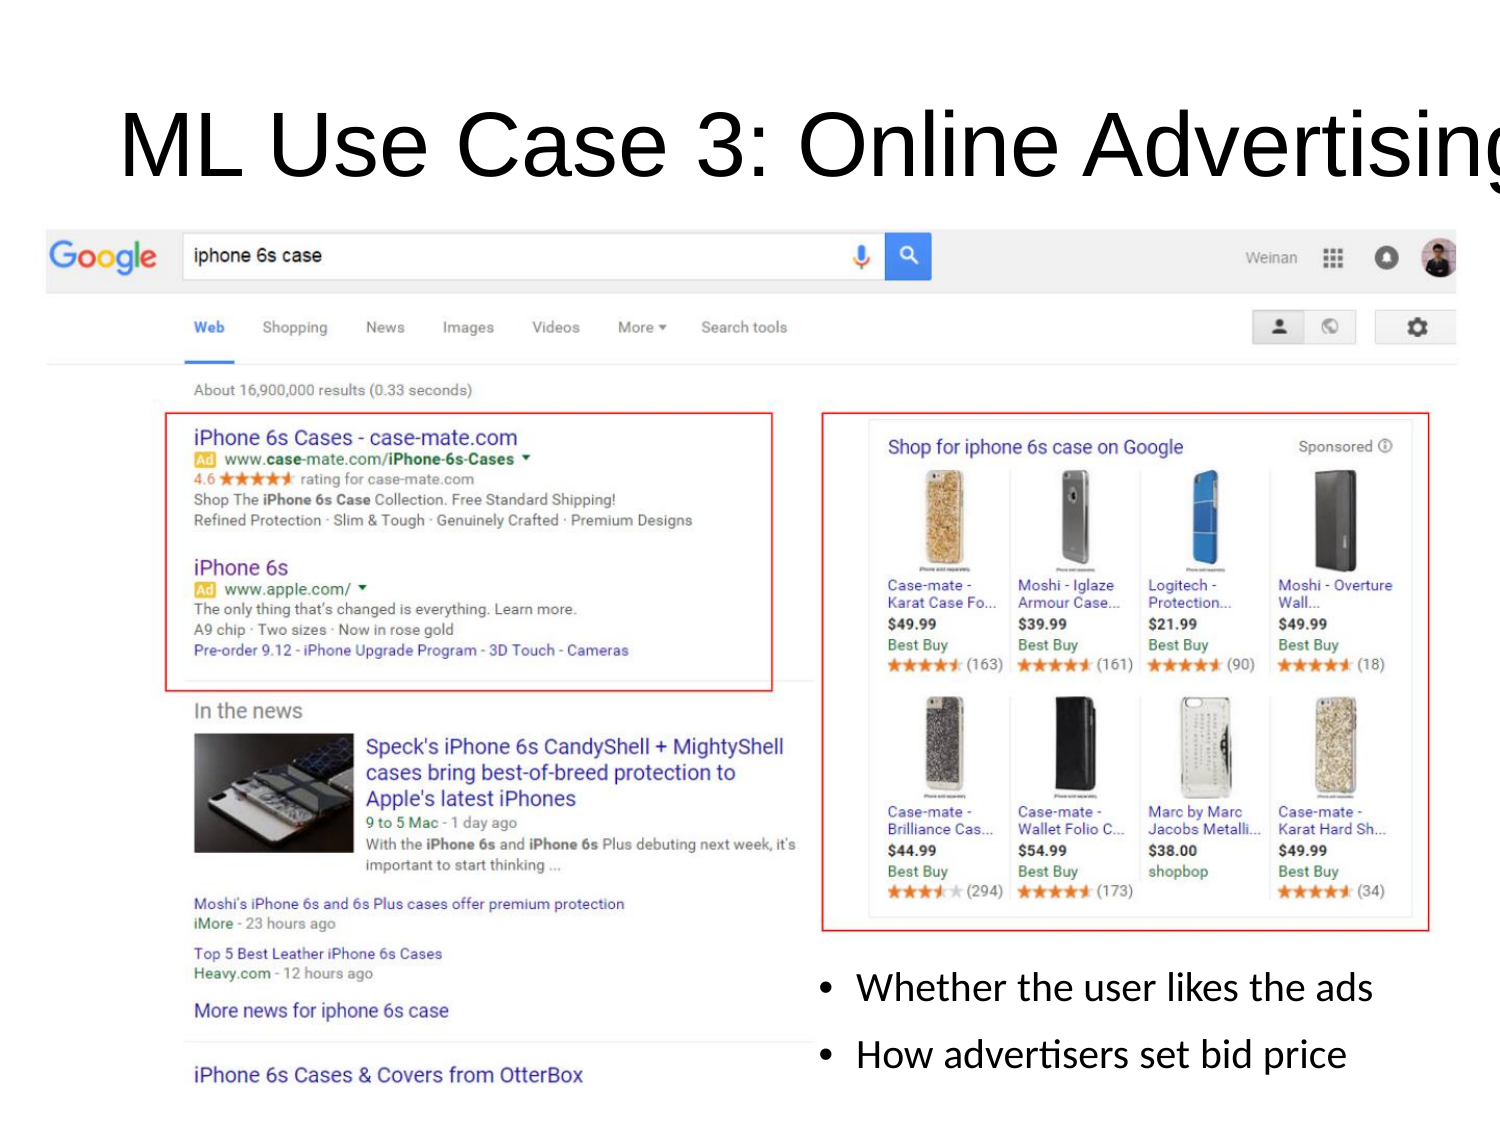

ML Use Case 3: Online Advertising
• Whether the user likes the ads
• How advertisers set bid price